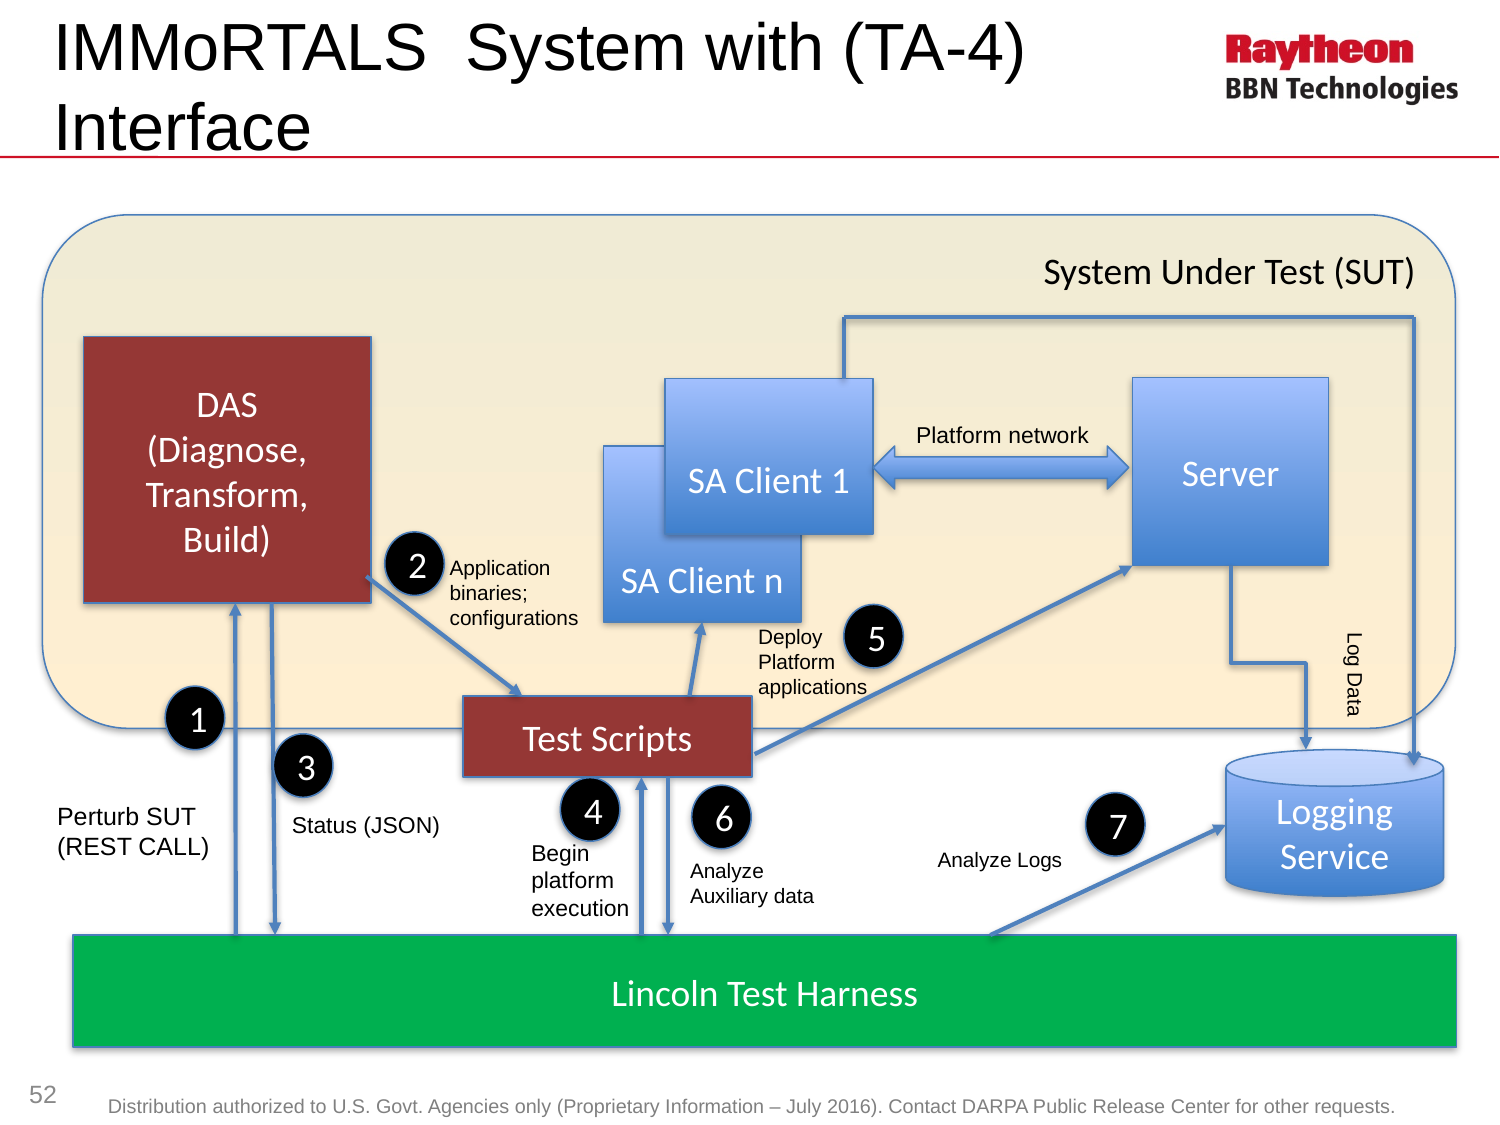

# IMMoRTALS  System with (TA-4) Interface
System Under Test (SUT)
DAS
(Diagnose, Transform, Build)
Server

SA Client 1
Platform network

SA Client n
2
Application binaries; configurations
5
Deploy Platform applications
Log Data
1
Test Scripts
3
Logging Service
4
6
7
Perturb SUT
(REST CALL)
Status (JSON)
Begin platform execution
Analyze Logs
Analyze Auxiliary data
Lincoln Test Harness
52